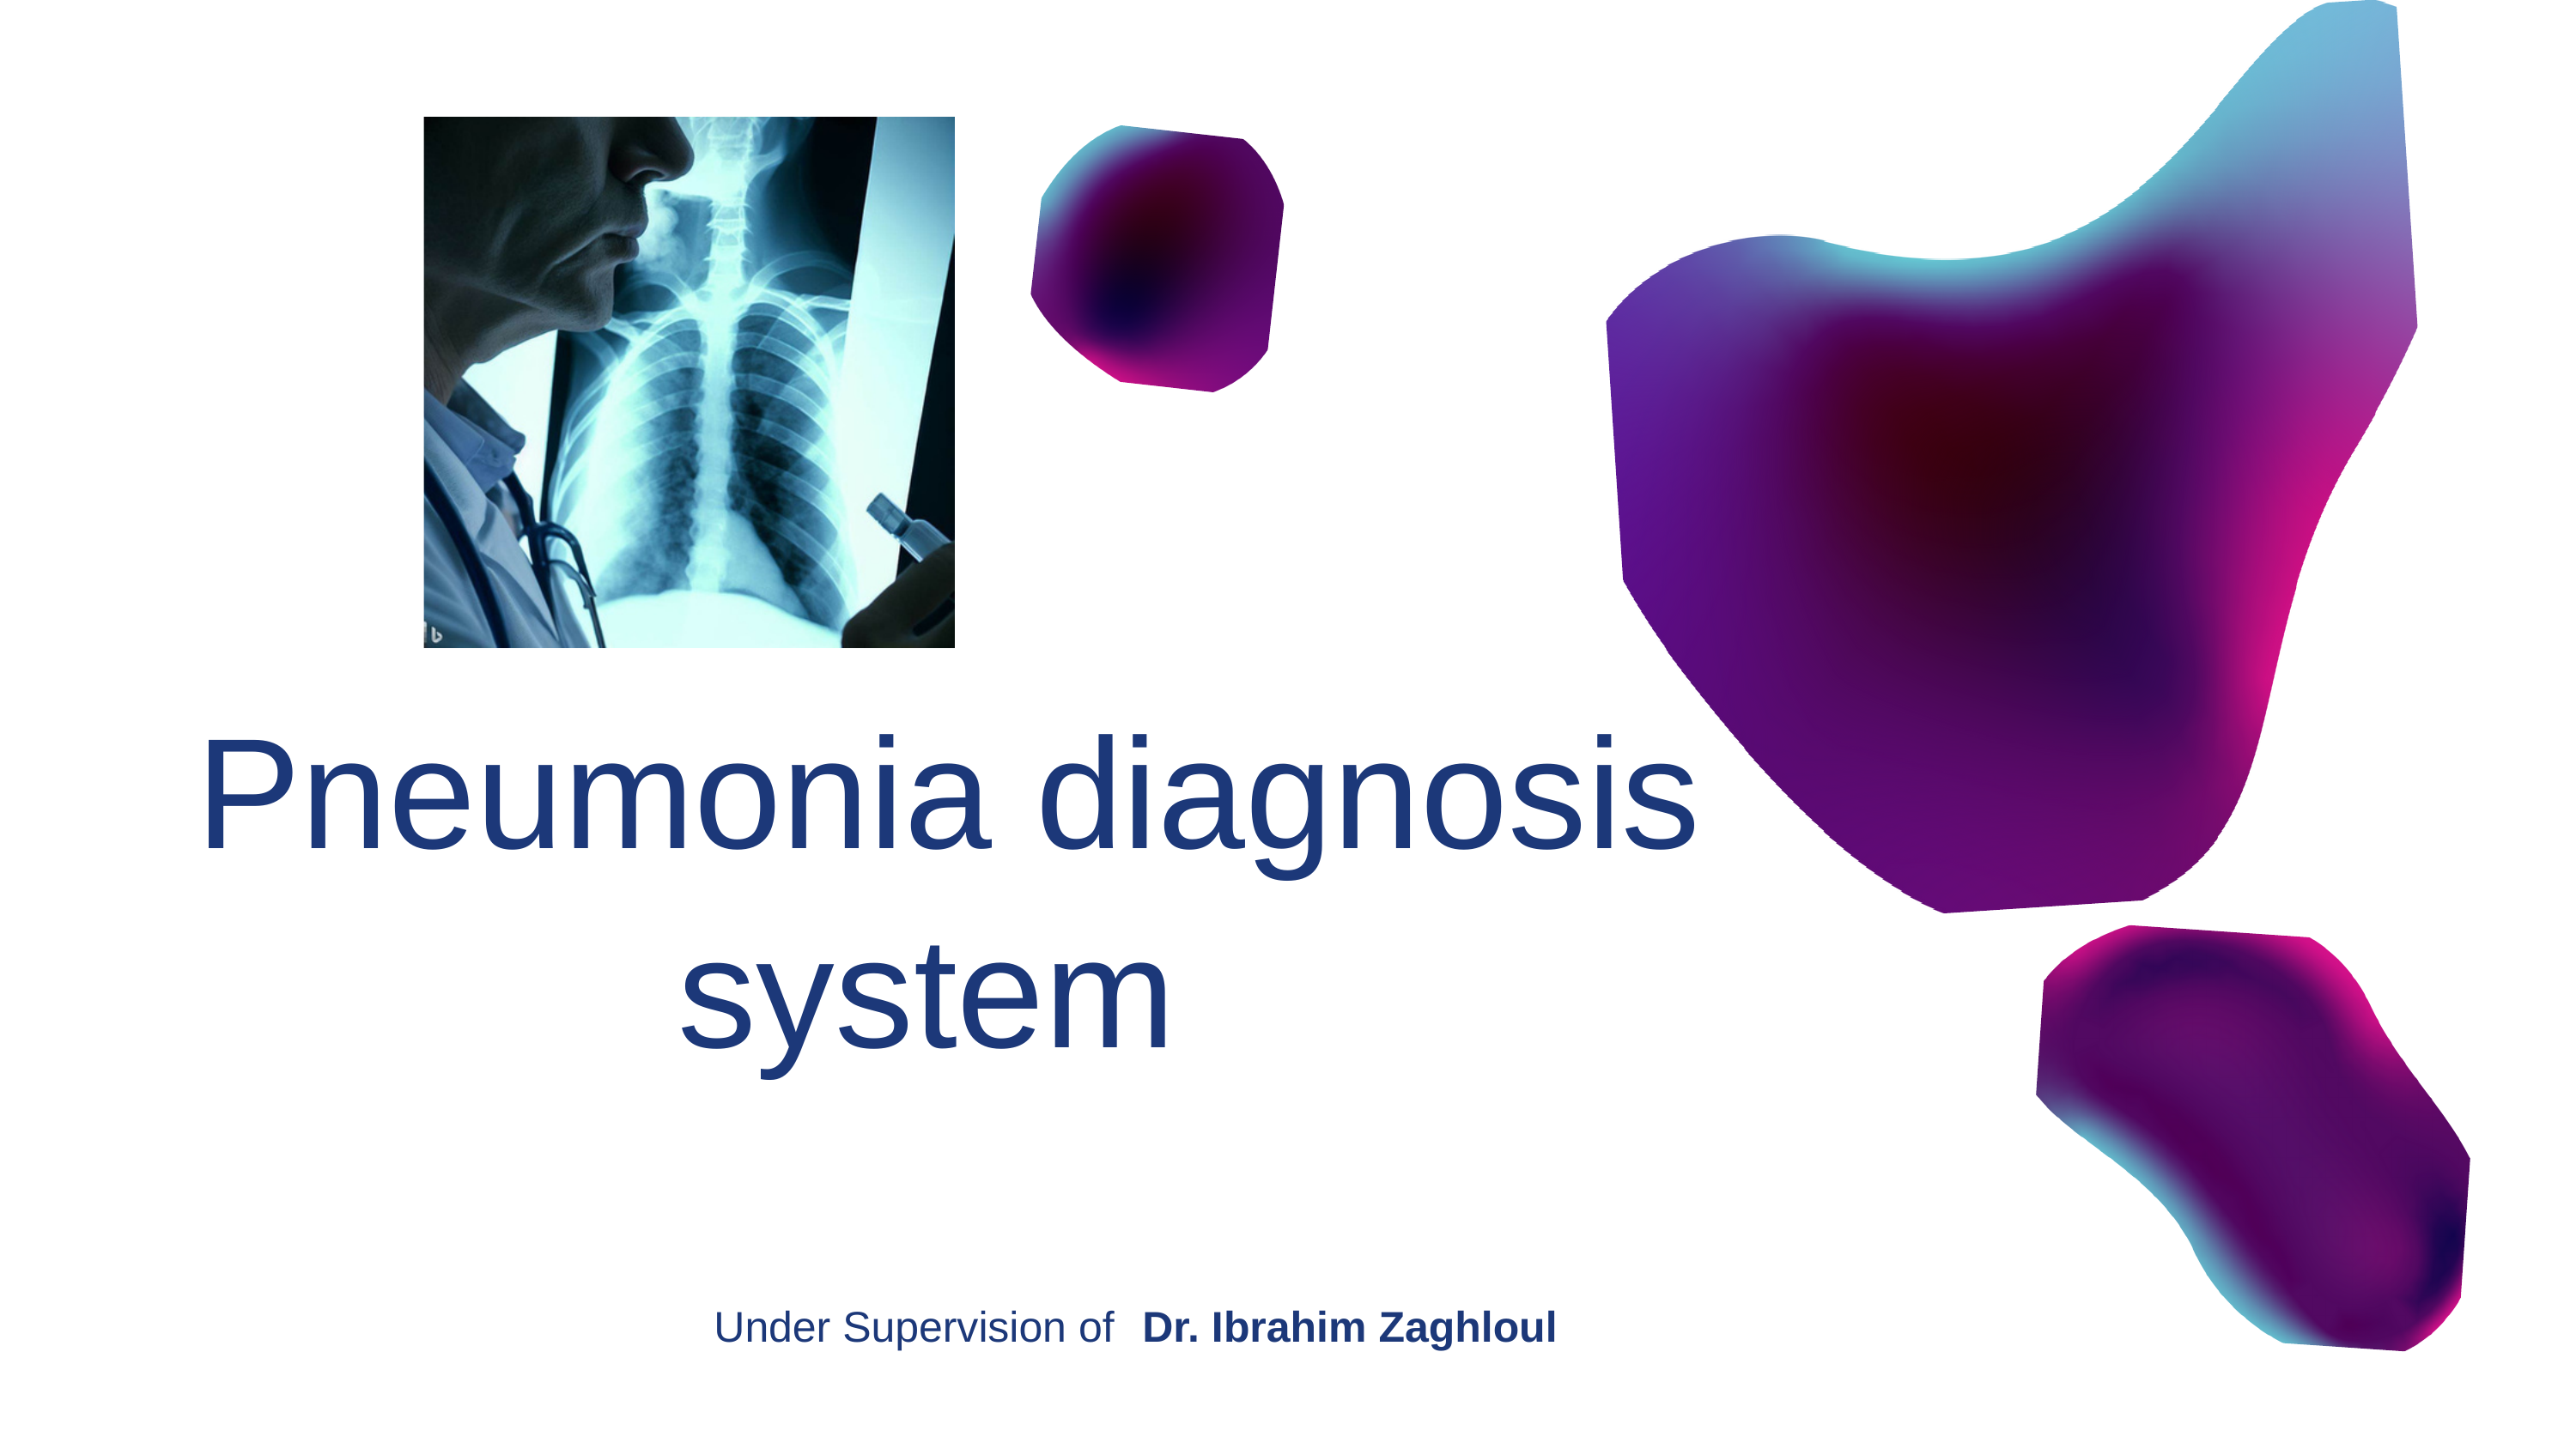

Pneumonia diagnosis system

Under Supervision of

 Dr. Ibrahim Zaghloul